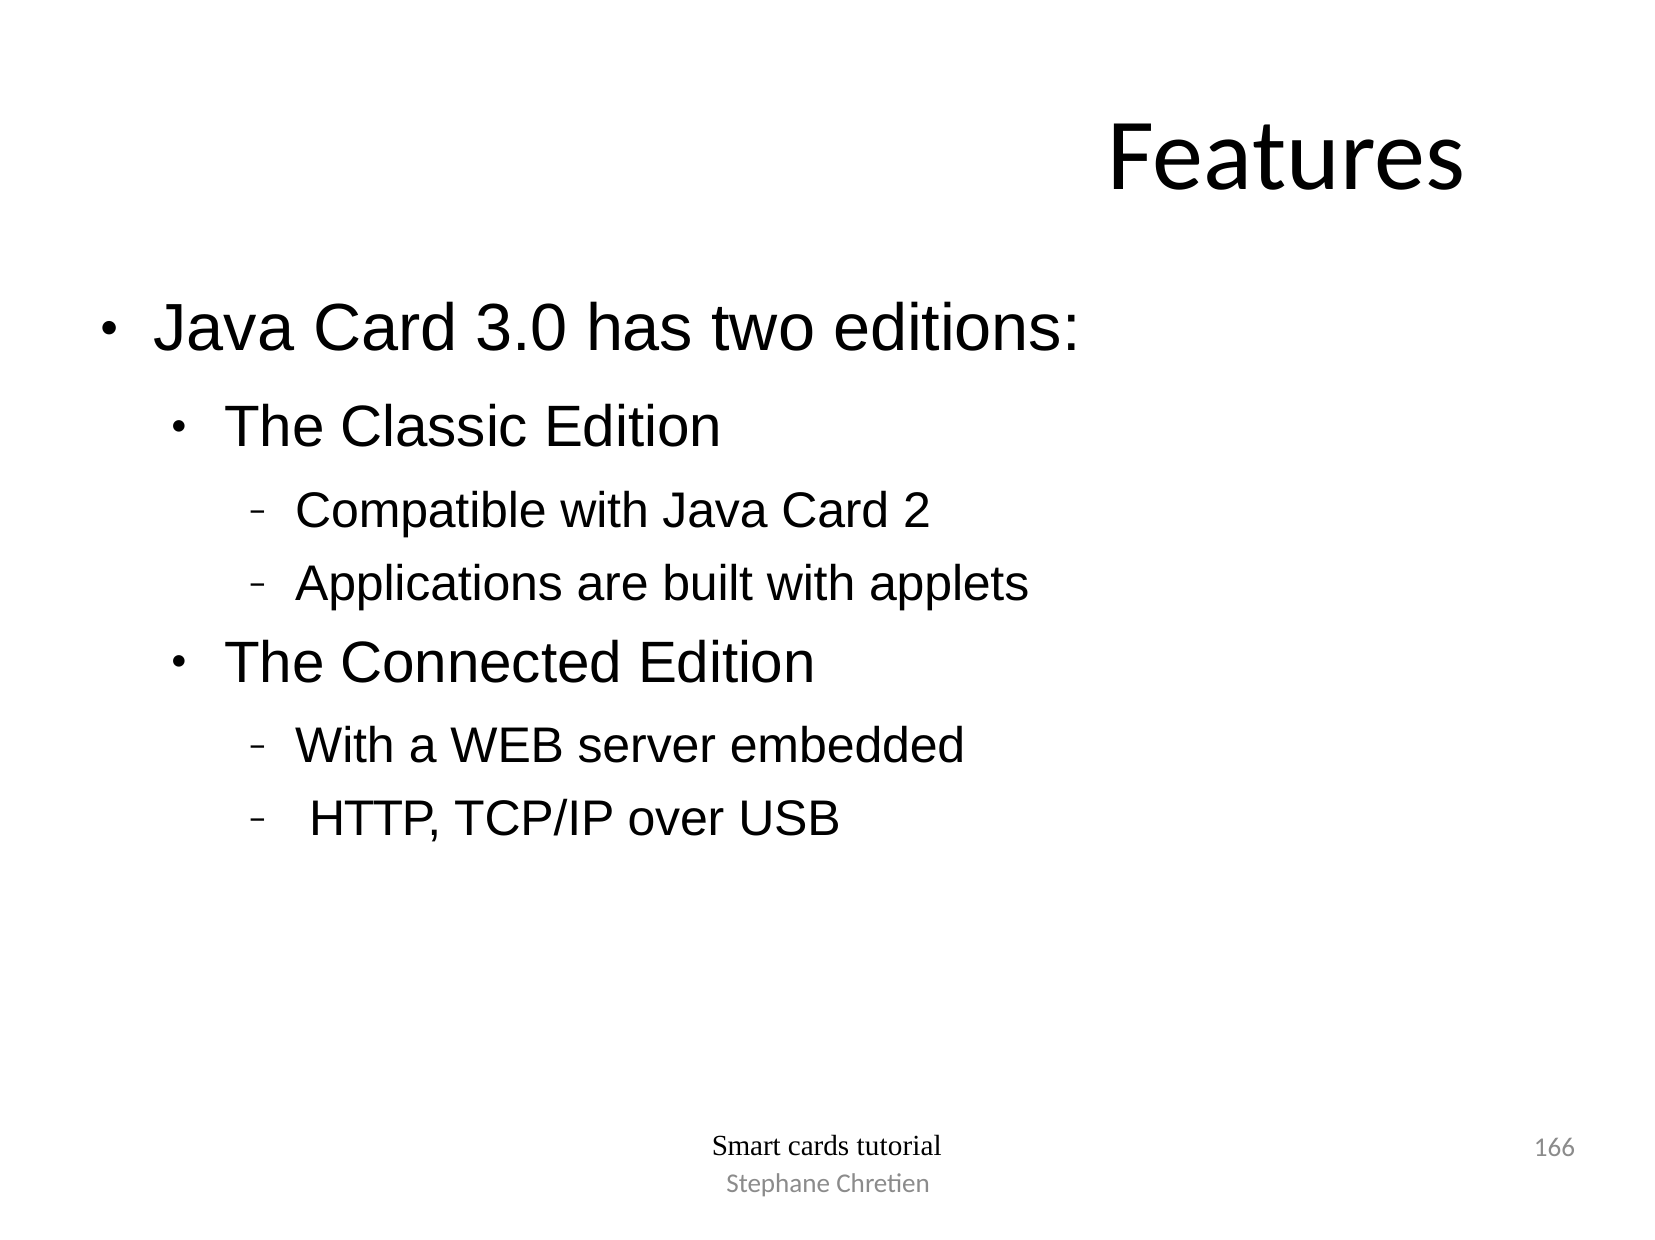

# Features
Java Card 3.0 has two editions:
●
The Classic Edition
●
Compatible with Java Card 2  Applications are built with applets
–
–
The Connected Edition
●
With a WEB server embedded  HTTP, TCP/IP over USB
–
–
166
Smart cards tutorial
Stephane Chretien